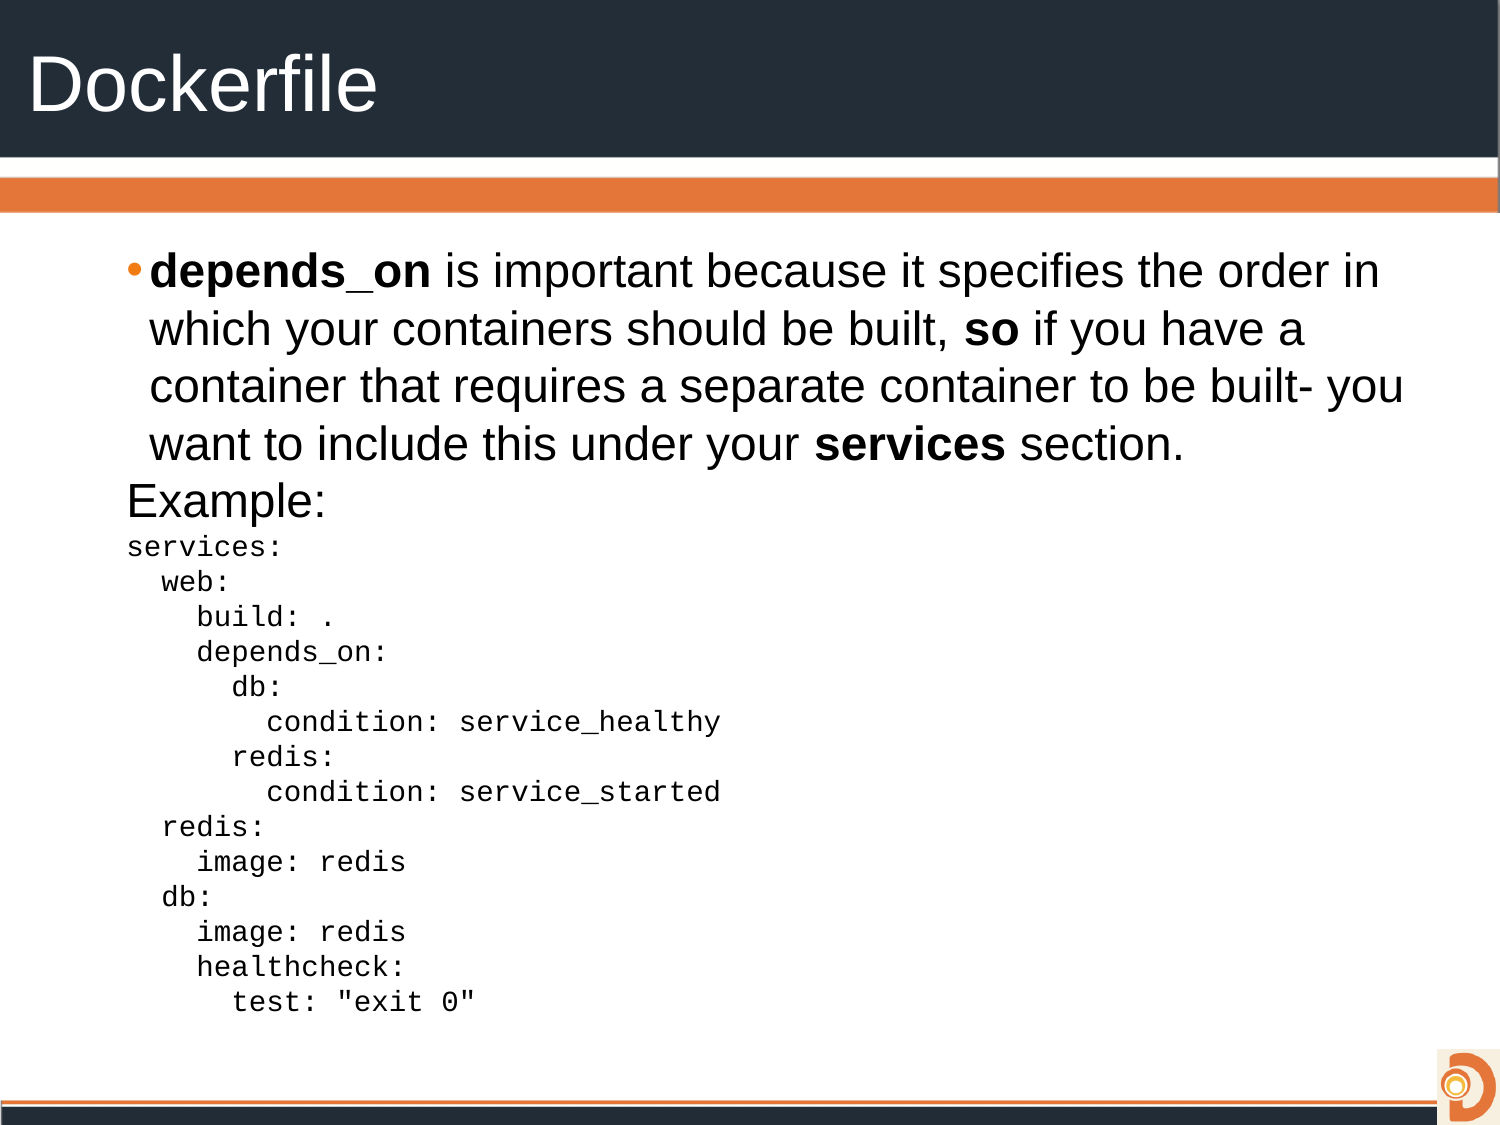

# Dockerfile
depends_on is important because it specifies the order in which your containers should be built, so if you have a container that requires a separate container to be built- you want to include this under your services section.
Example:
services:
  web:
    build: .
    depends_on:
      db:
        condition: service_healthy
      redis:
        condition: service_started
  redis:
    image: redis
  db:
    image: redis
    healthcheck:
      test: "exit 0"